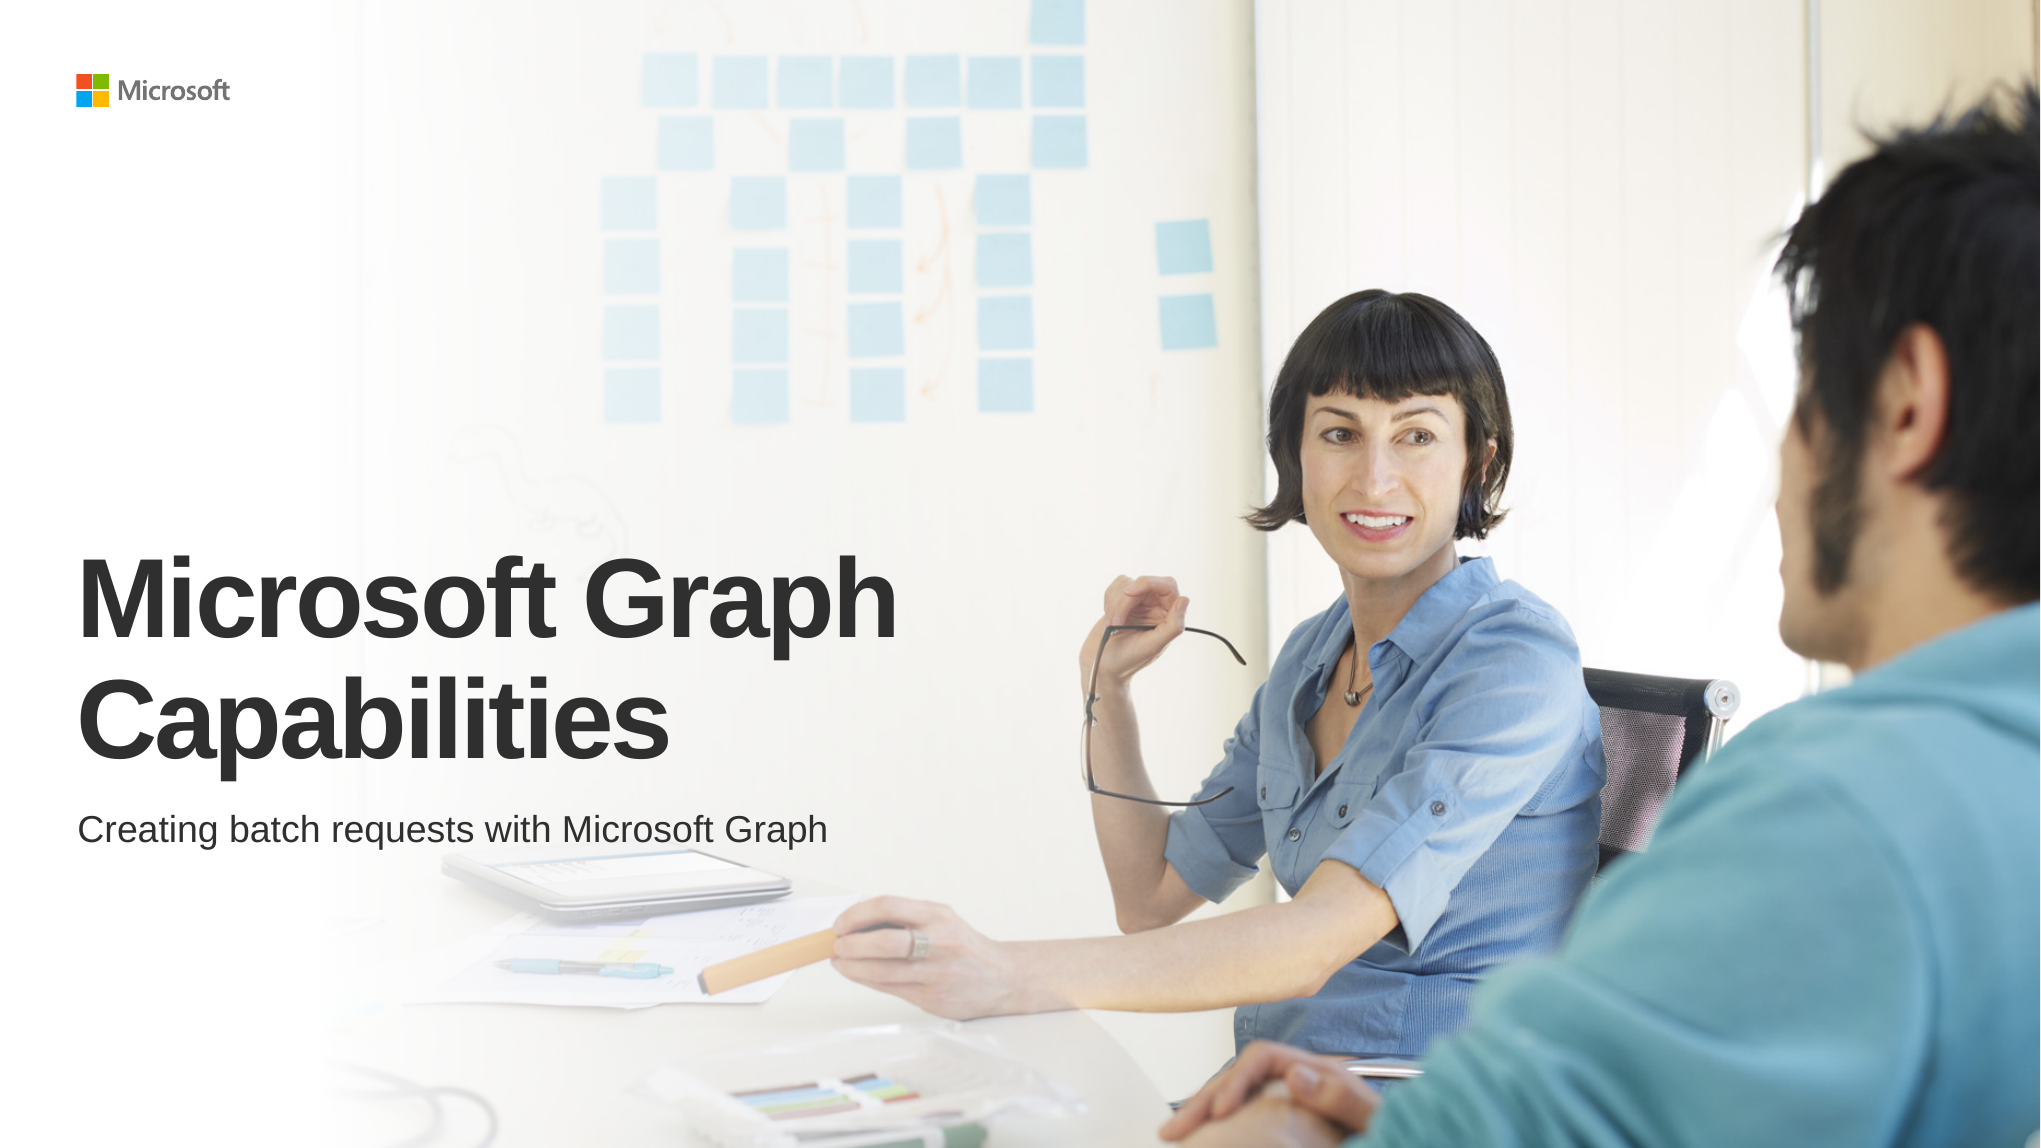

# Microsoft Graph Capabilities
Creating batch requests with Microsoft Graph